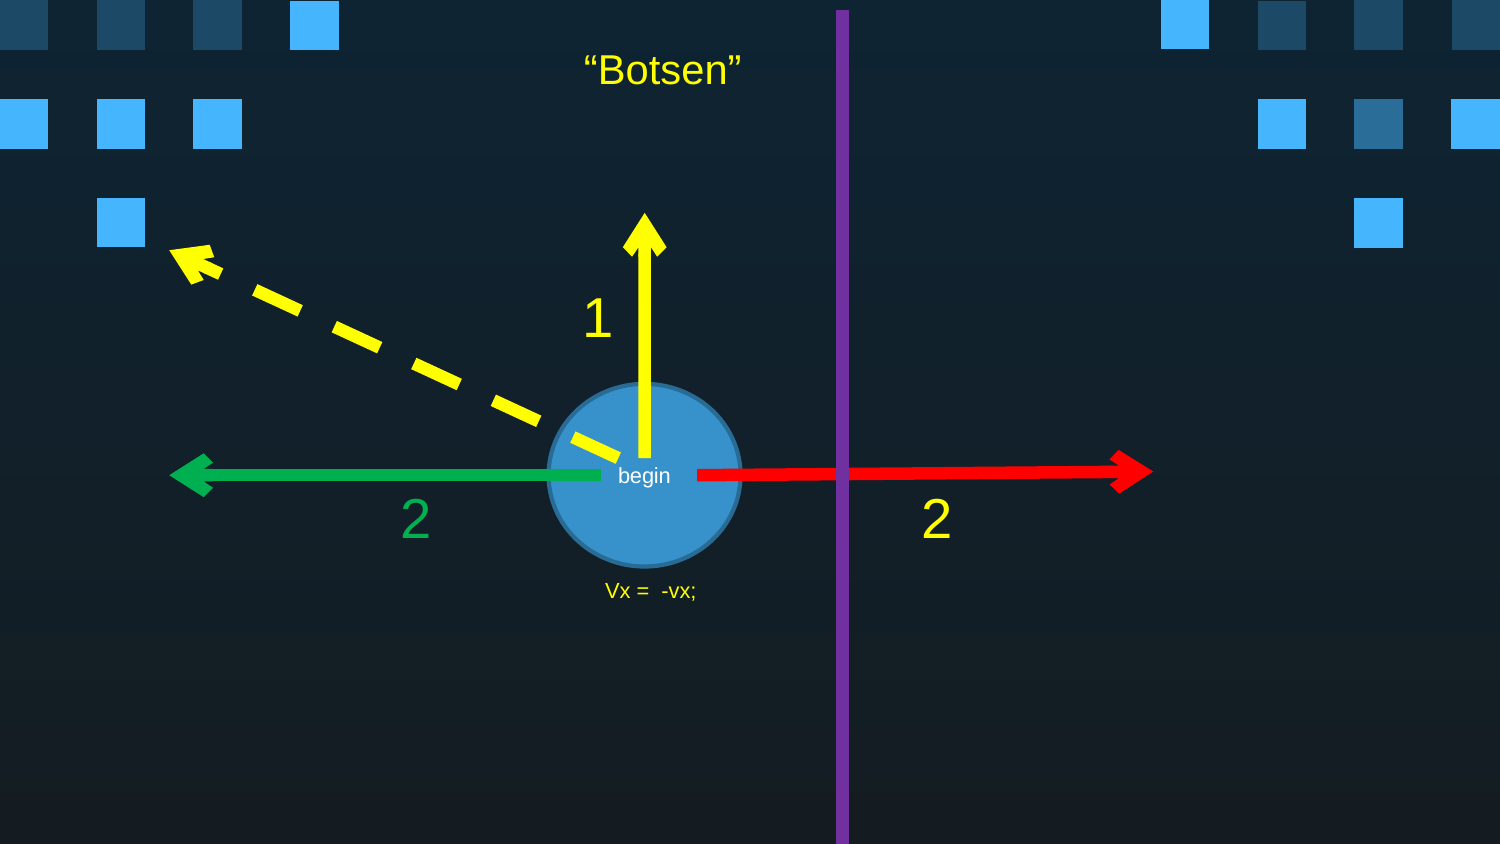

“Botsen”
1
begin
2
2
Vx =  -vx;